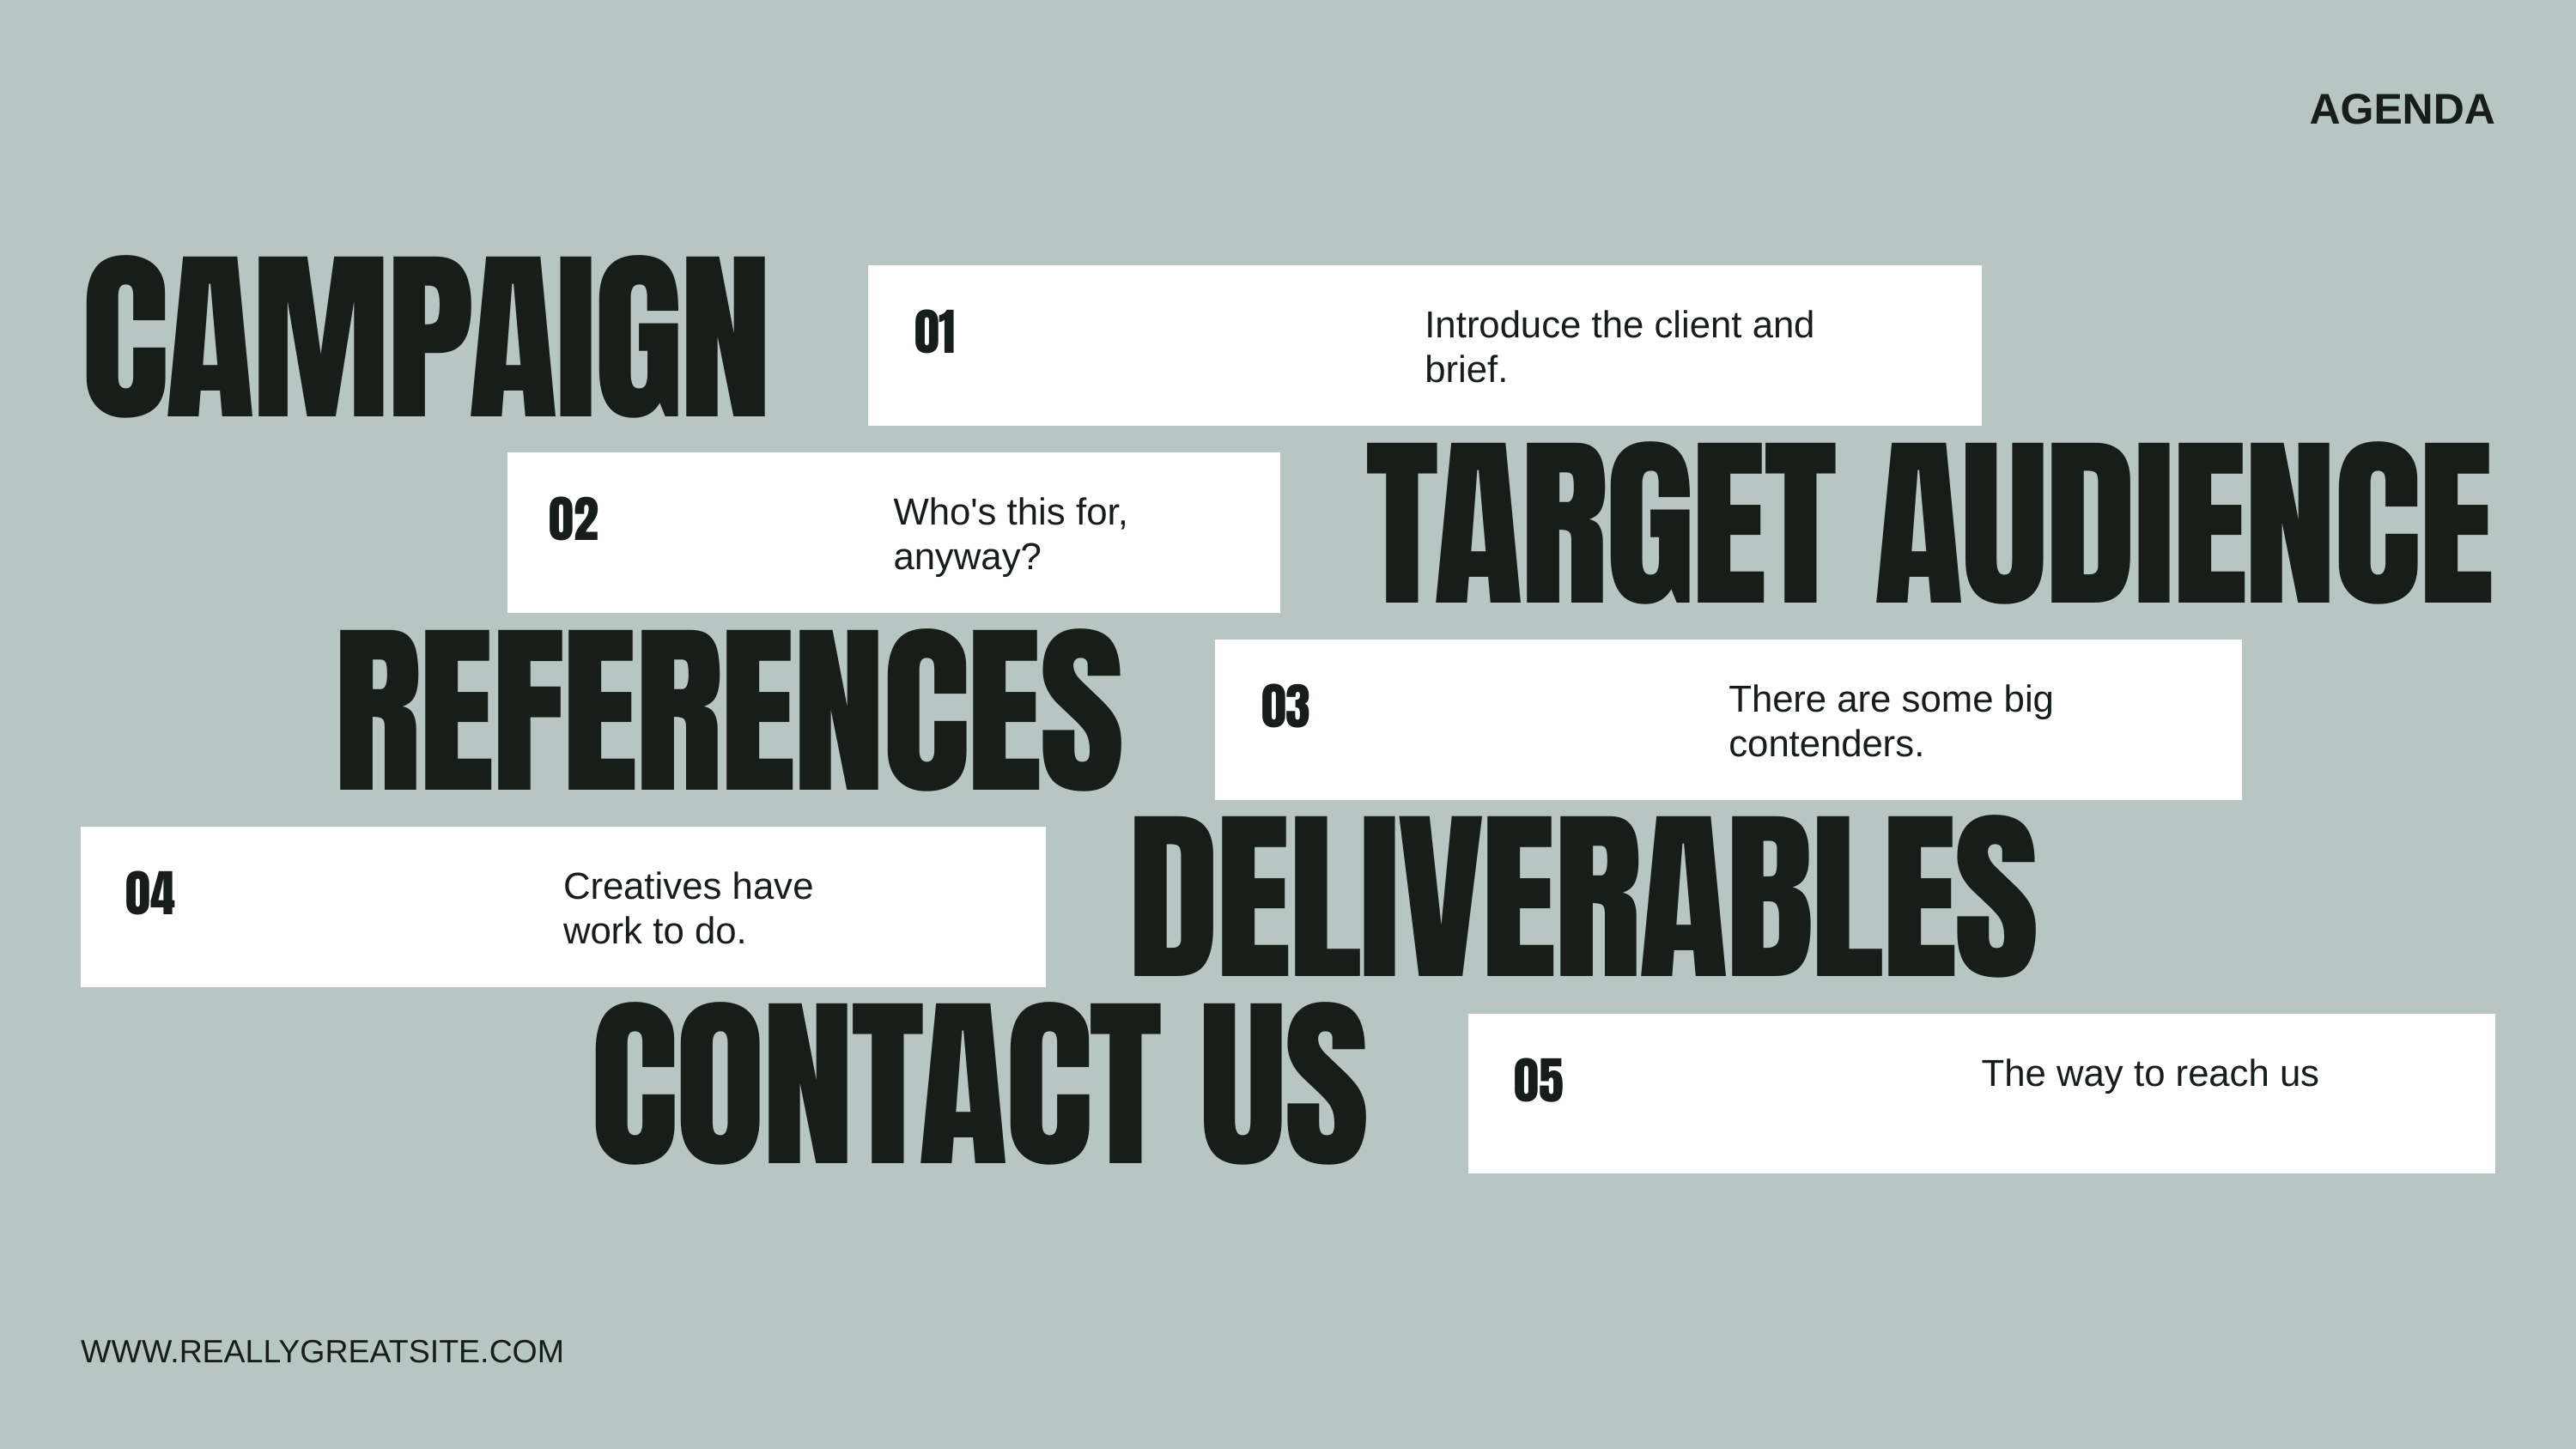

AGENDA

CAMPAIGN
01
Introduce the client and brief.

TARGET AUDIENCE
02
Who's this for, anyway?

REFERENCES
03
There are some big contenders.

DELIVERABLES
04
Creatives have work to do.

CONTACT US
05
The way to reach us
WWW.REALLYGREATSITE.COM